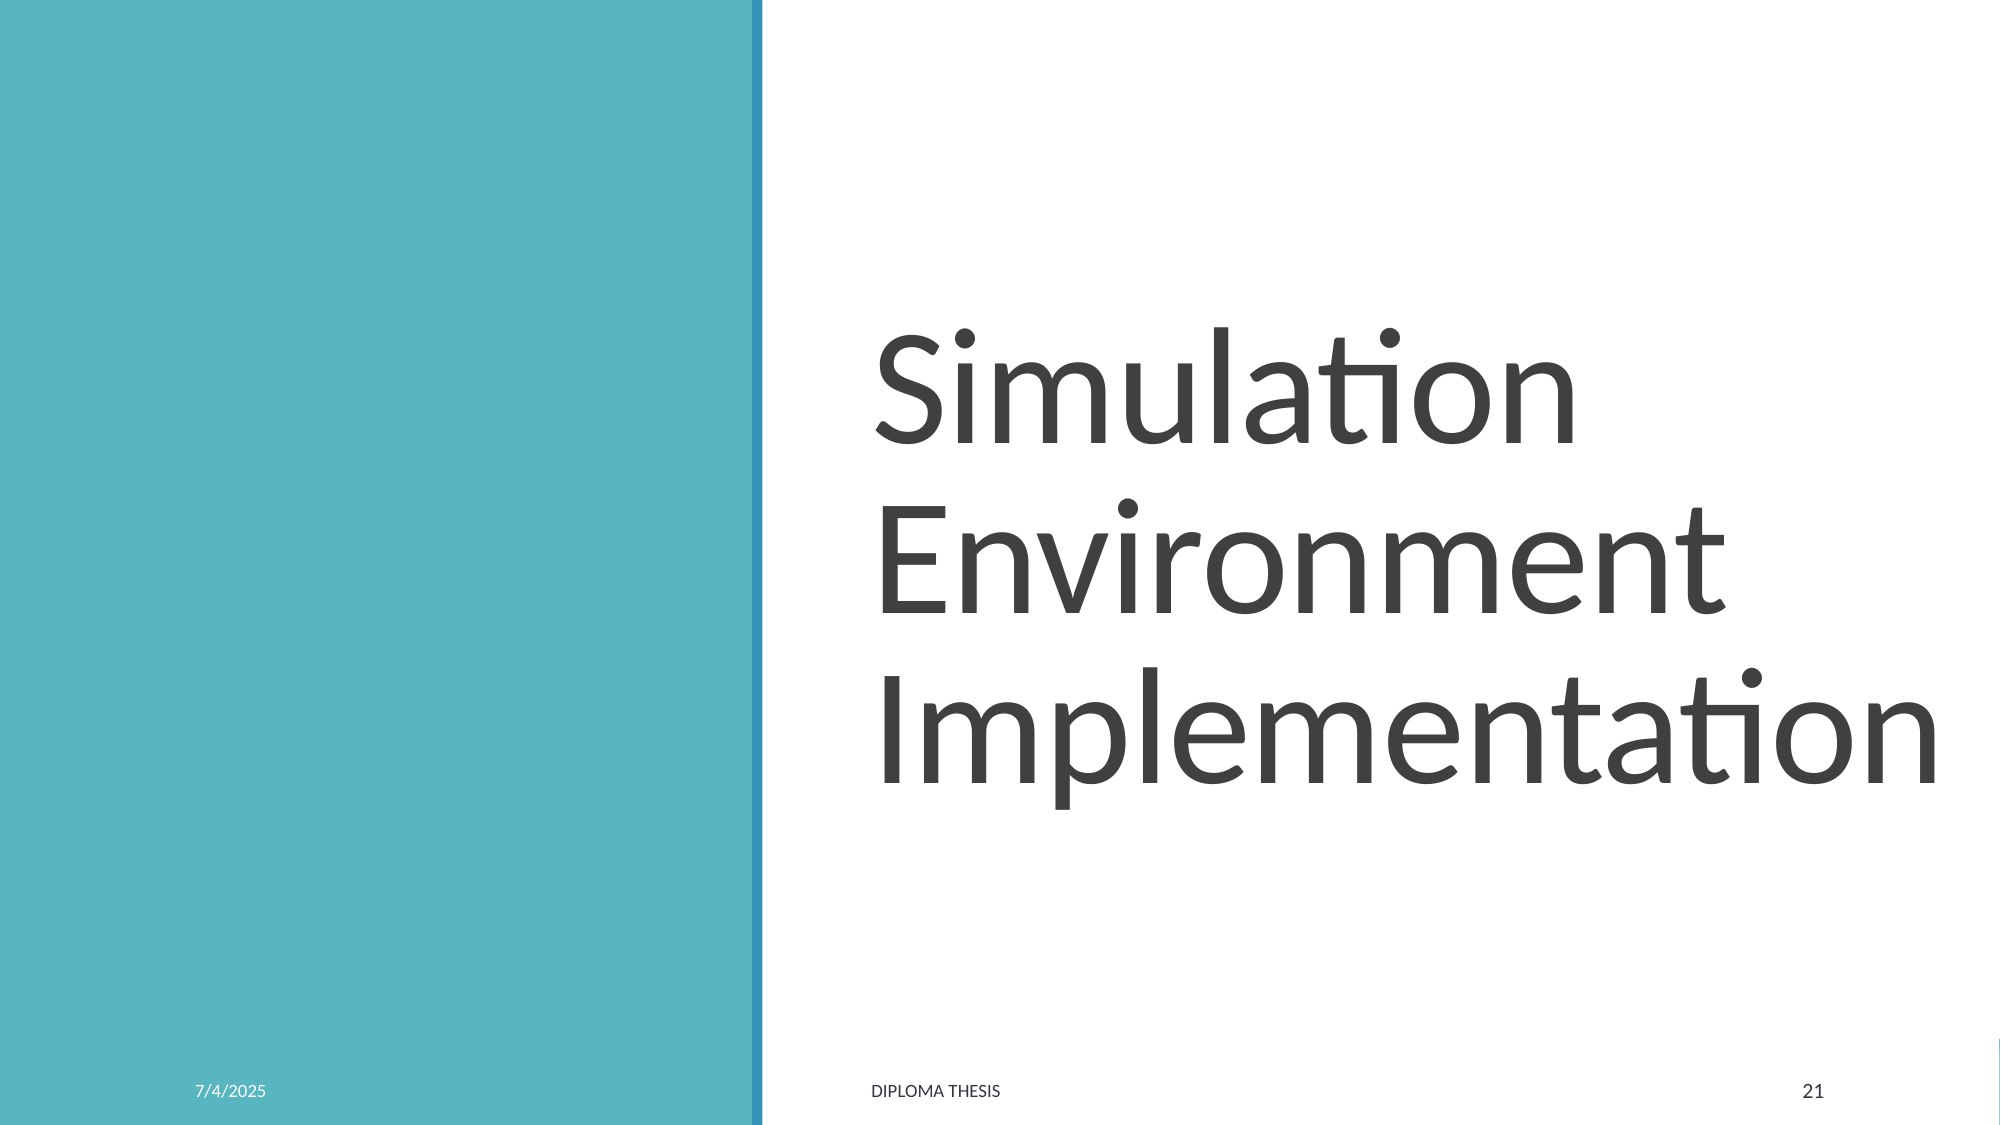

# Simulation Environment Implementation

7/4/2025
Diploma Thesis
21